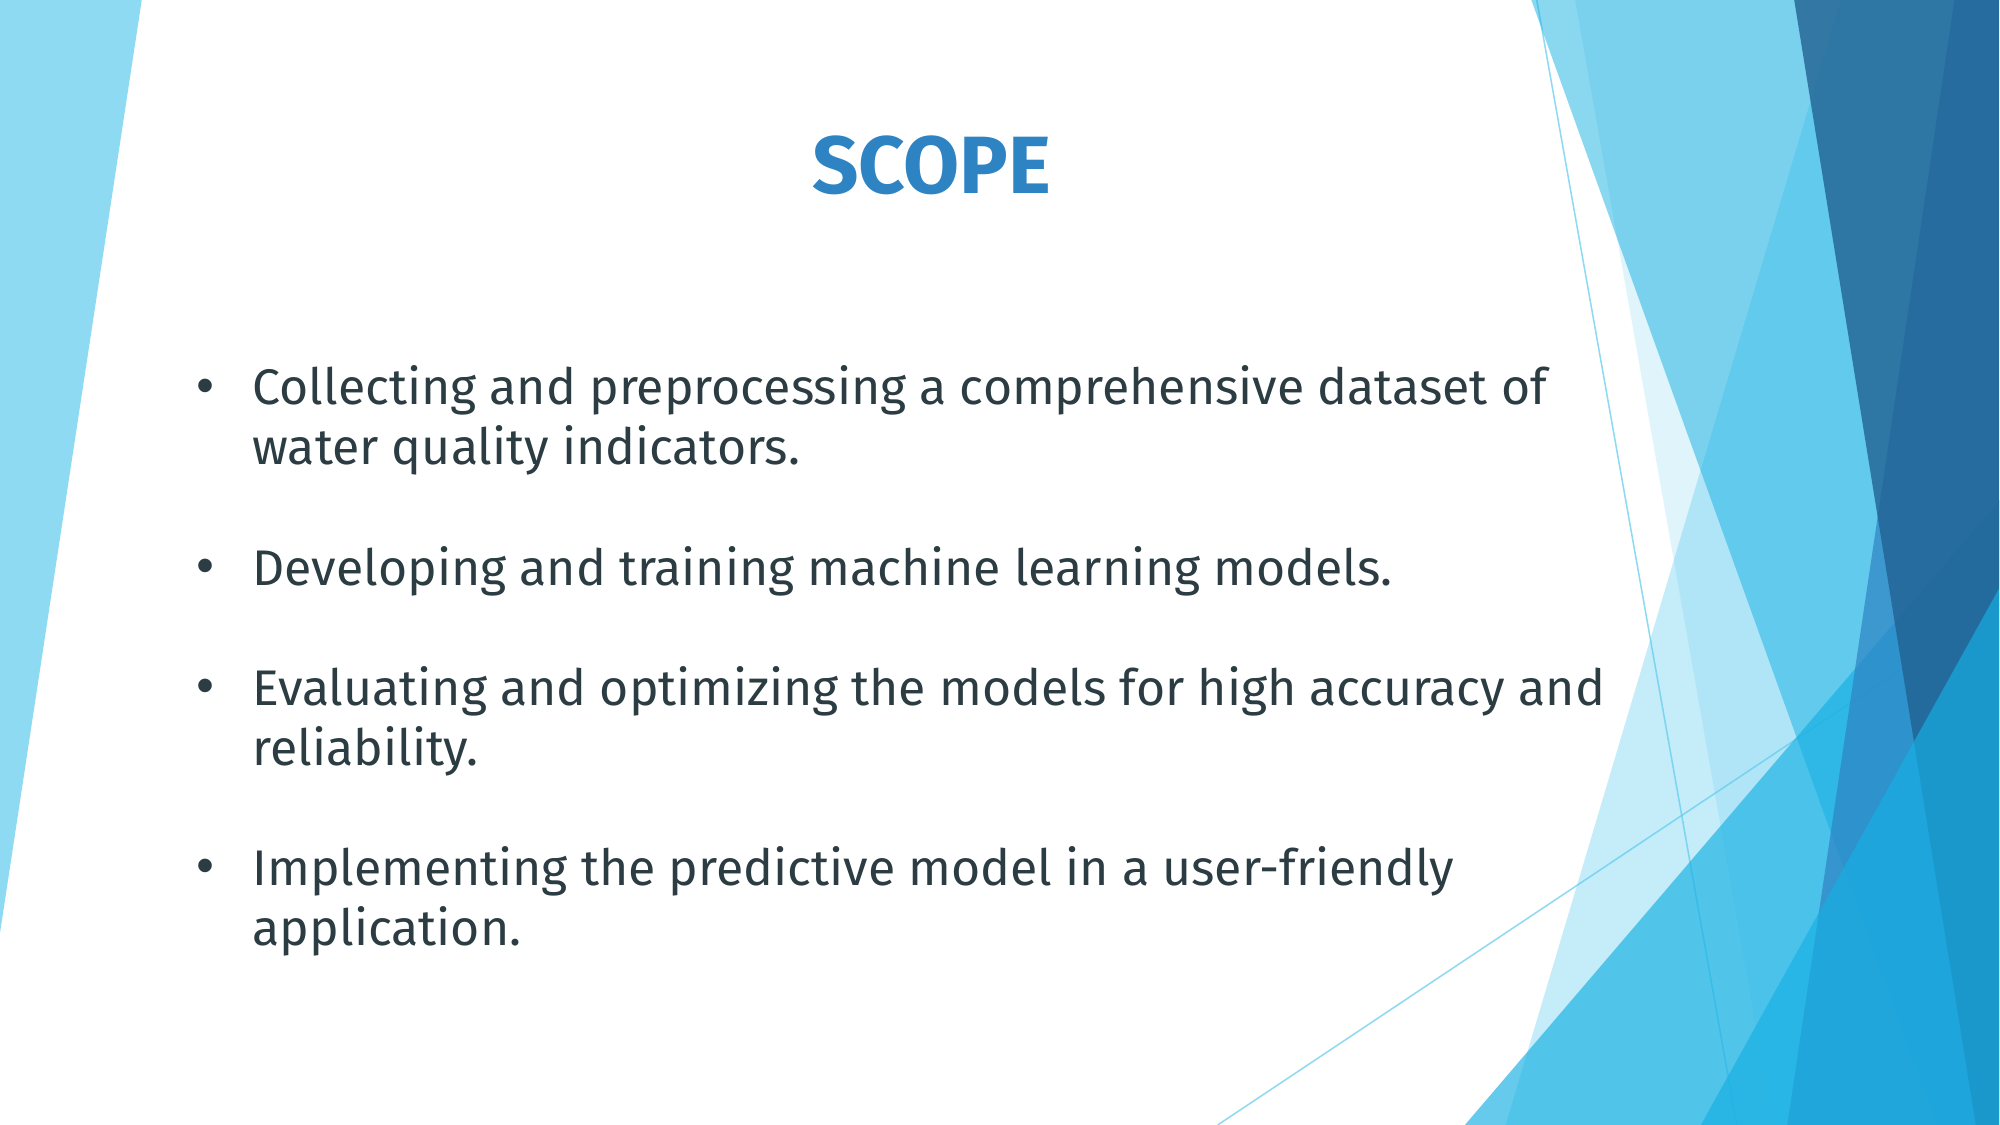

SCOPE

Collecting and preprocessing a comprehensive dataset of water quality indicators.

Developing and training machine learning models.

Evaluating and optimizing the models for high accuracy and reliability.

Implementing the predictive model in a user-friendly application.